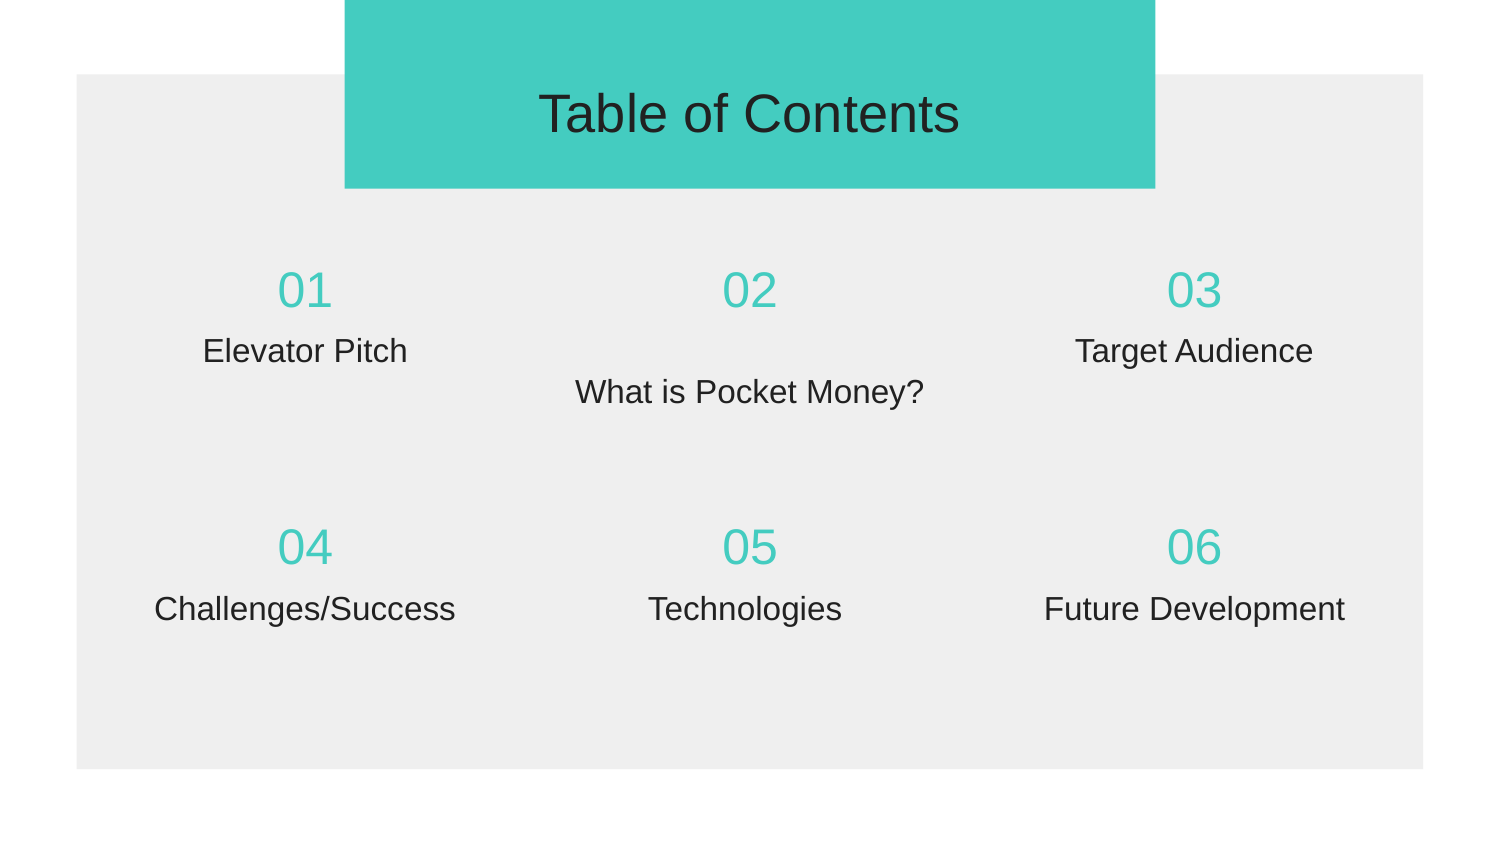

Table of Contents
01
02
03
# Elevator Pitch
Target Audience
What is Pocket Money?
04
05
06
Challenges/Success
Technologies
Future Development